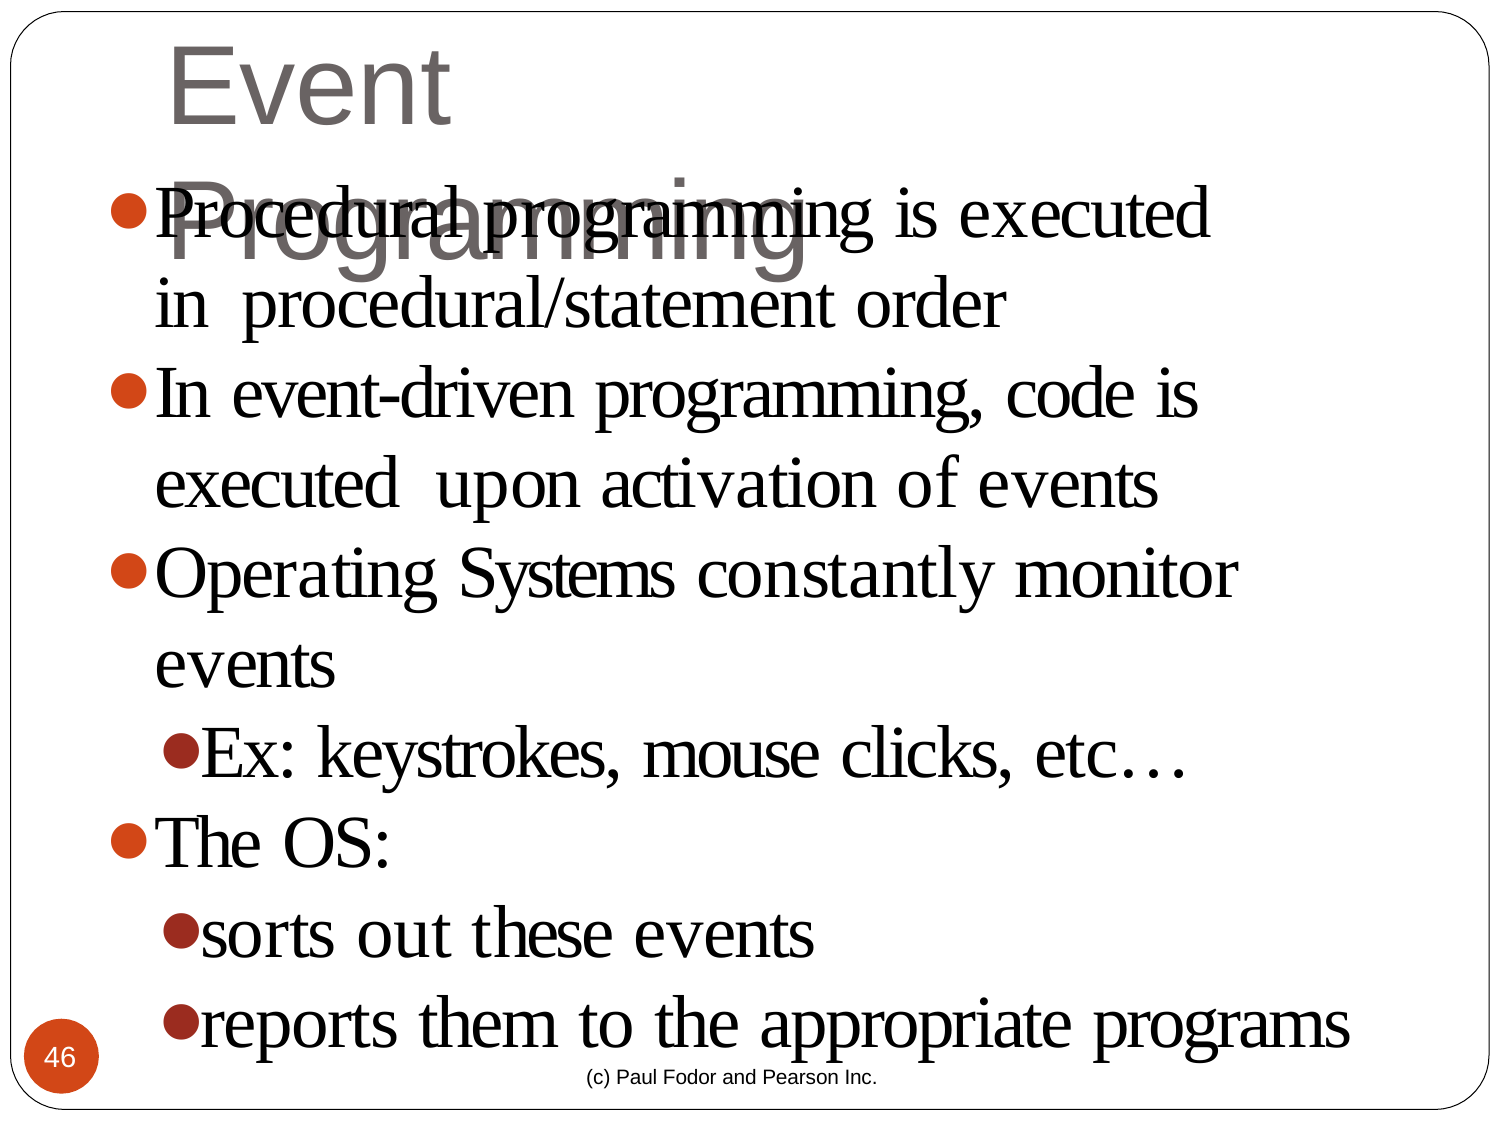

# Event Programming
Procedural programming is executed in  procedural/statement order
In event-driven programming, code is executed  upon activation of events
Operating Systems constantly monitor events
Ex: keystrokes, mouse clicks, etc…
The OS:
sorts out these events
reports them to the appropriate programs

46
(c) Paul Fodor and Pearson Inc.